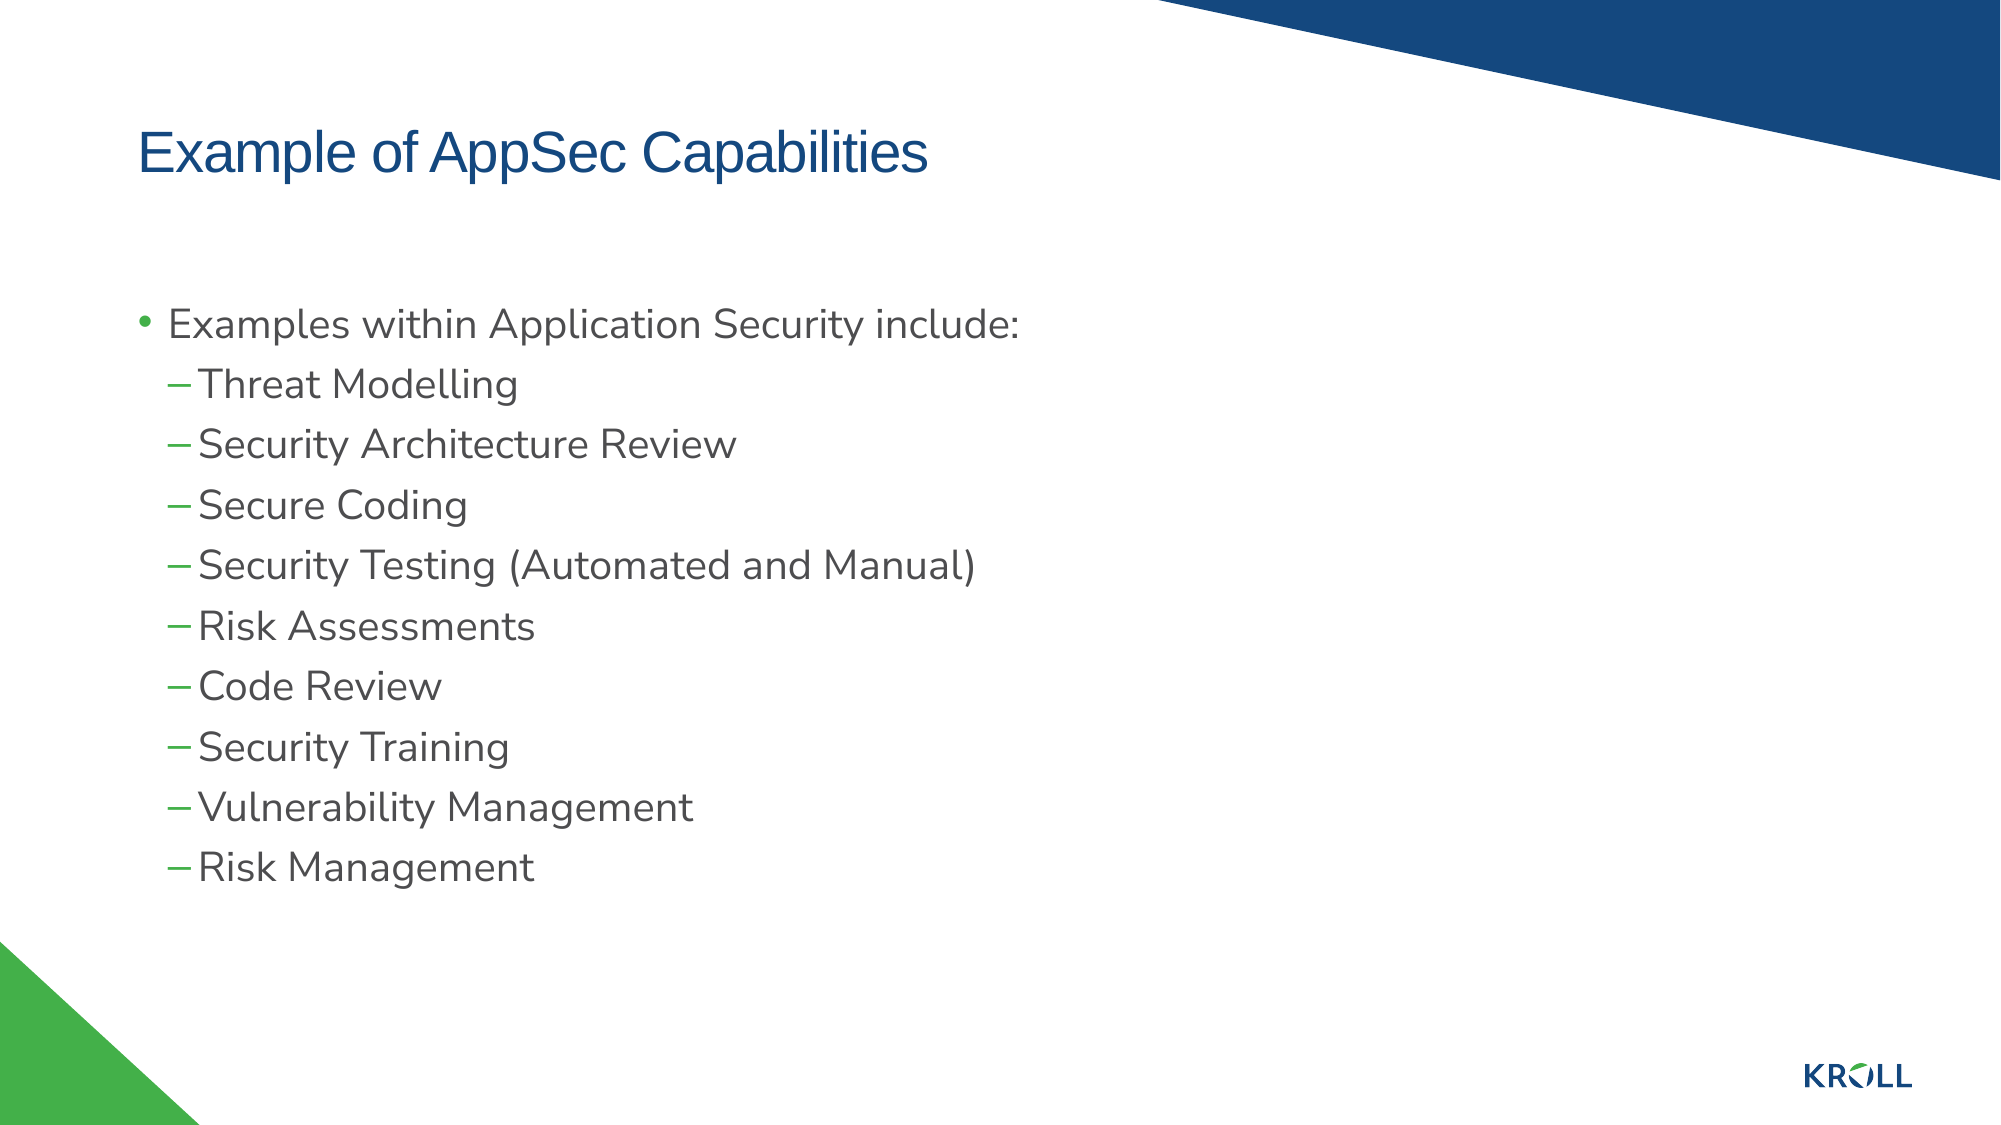

# Example of AppSec Capabilities

Examples within Application Security include:
Threat Modelling
Security Architecture Review
Secure Coding
Security Testing (Automated and Manual)
Risk Assessments
Code Review
Security Training
Vulnerability Management
Risk Management